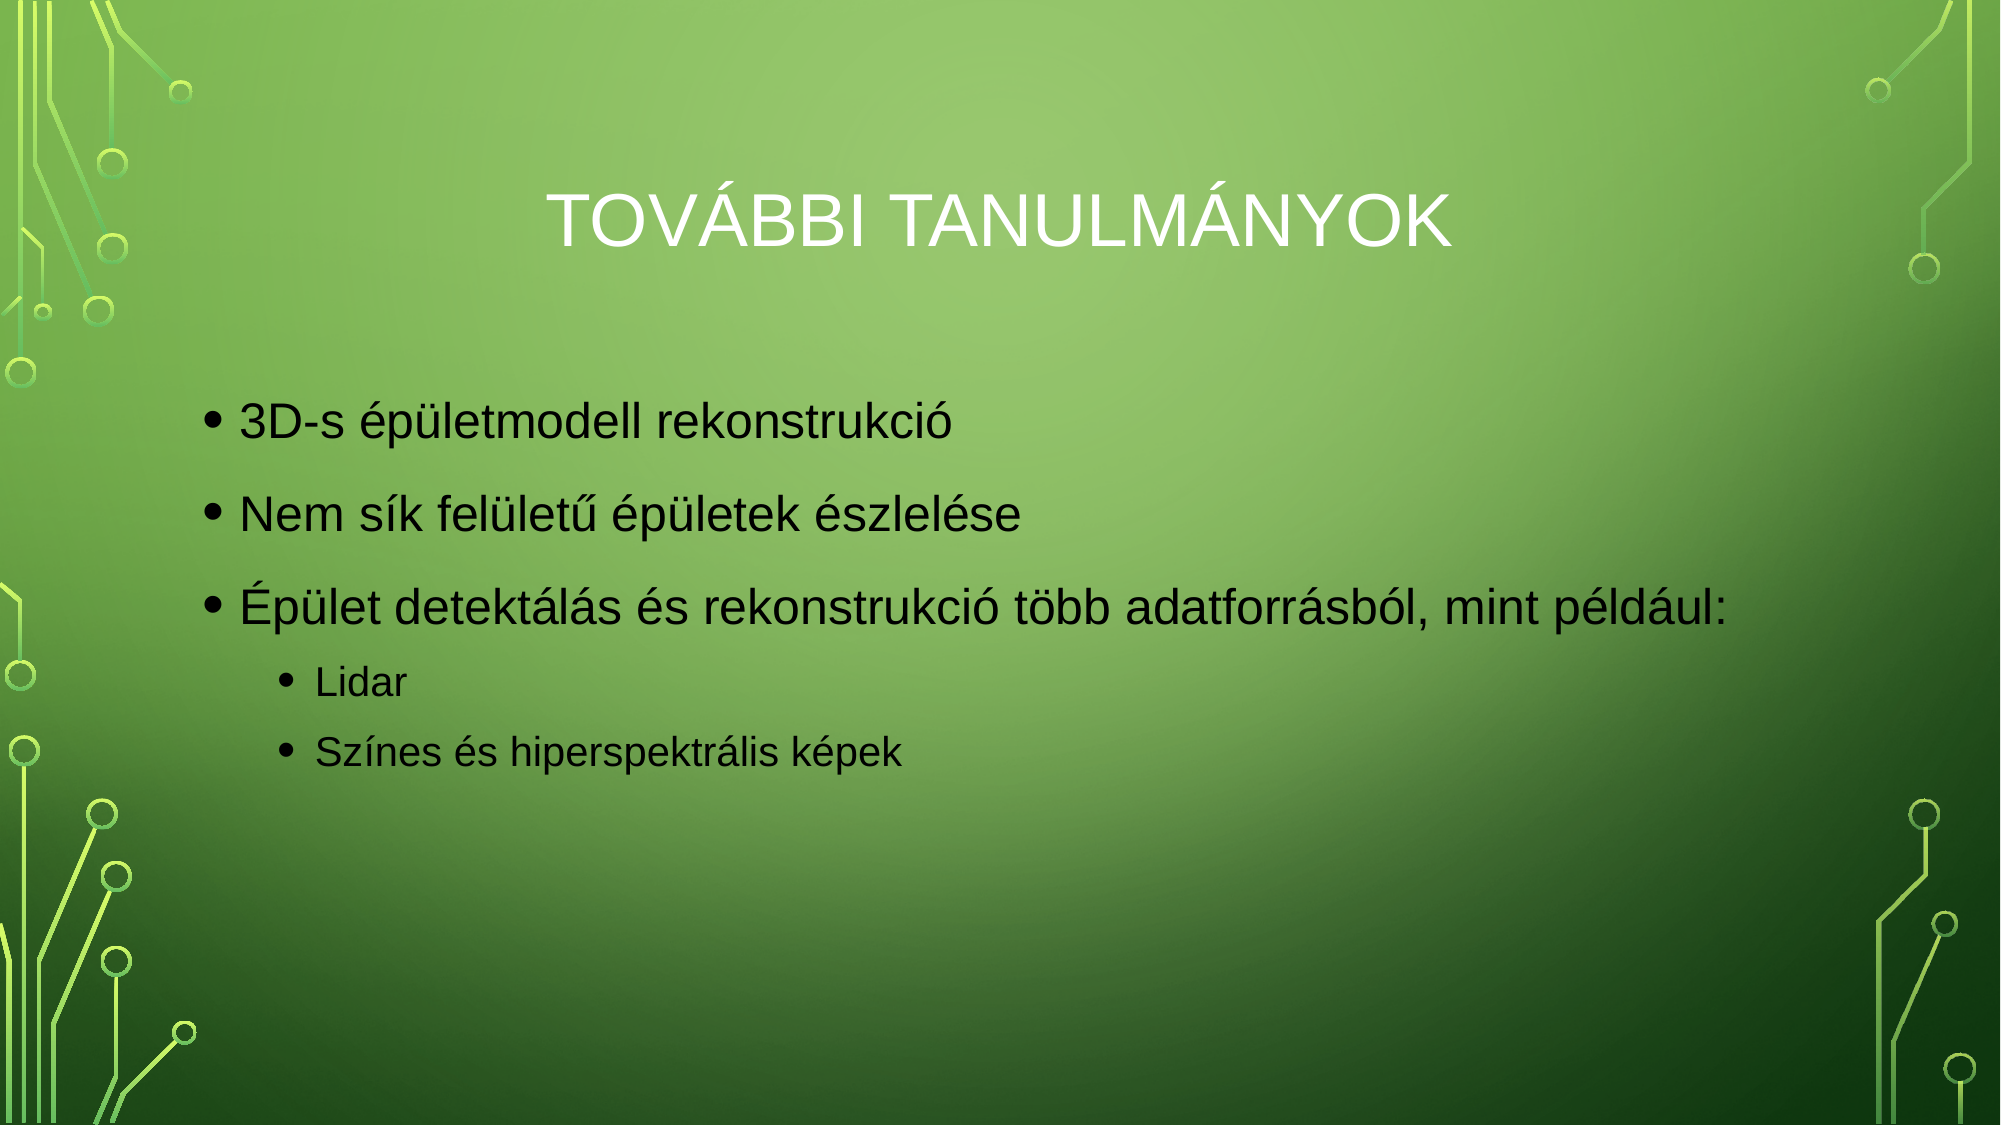

# További tanulmányok
3D-s épületmodell rekonstrukció
Nem sík felületű épületek észlelése
Épület detektálás és rekonstrukció több adatforrásból, mint például:
Lidar
Színes és hiperspektrális képek